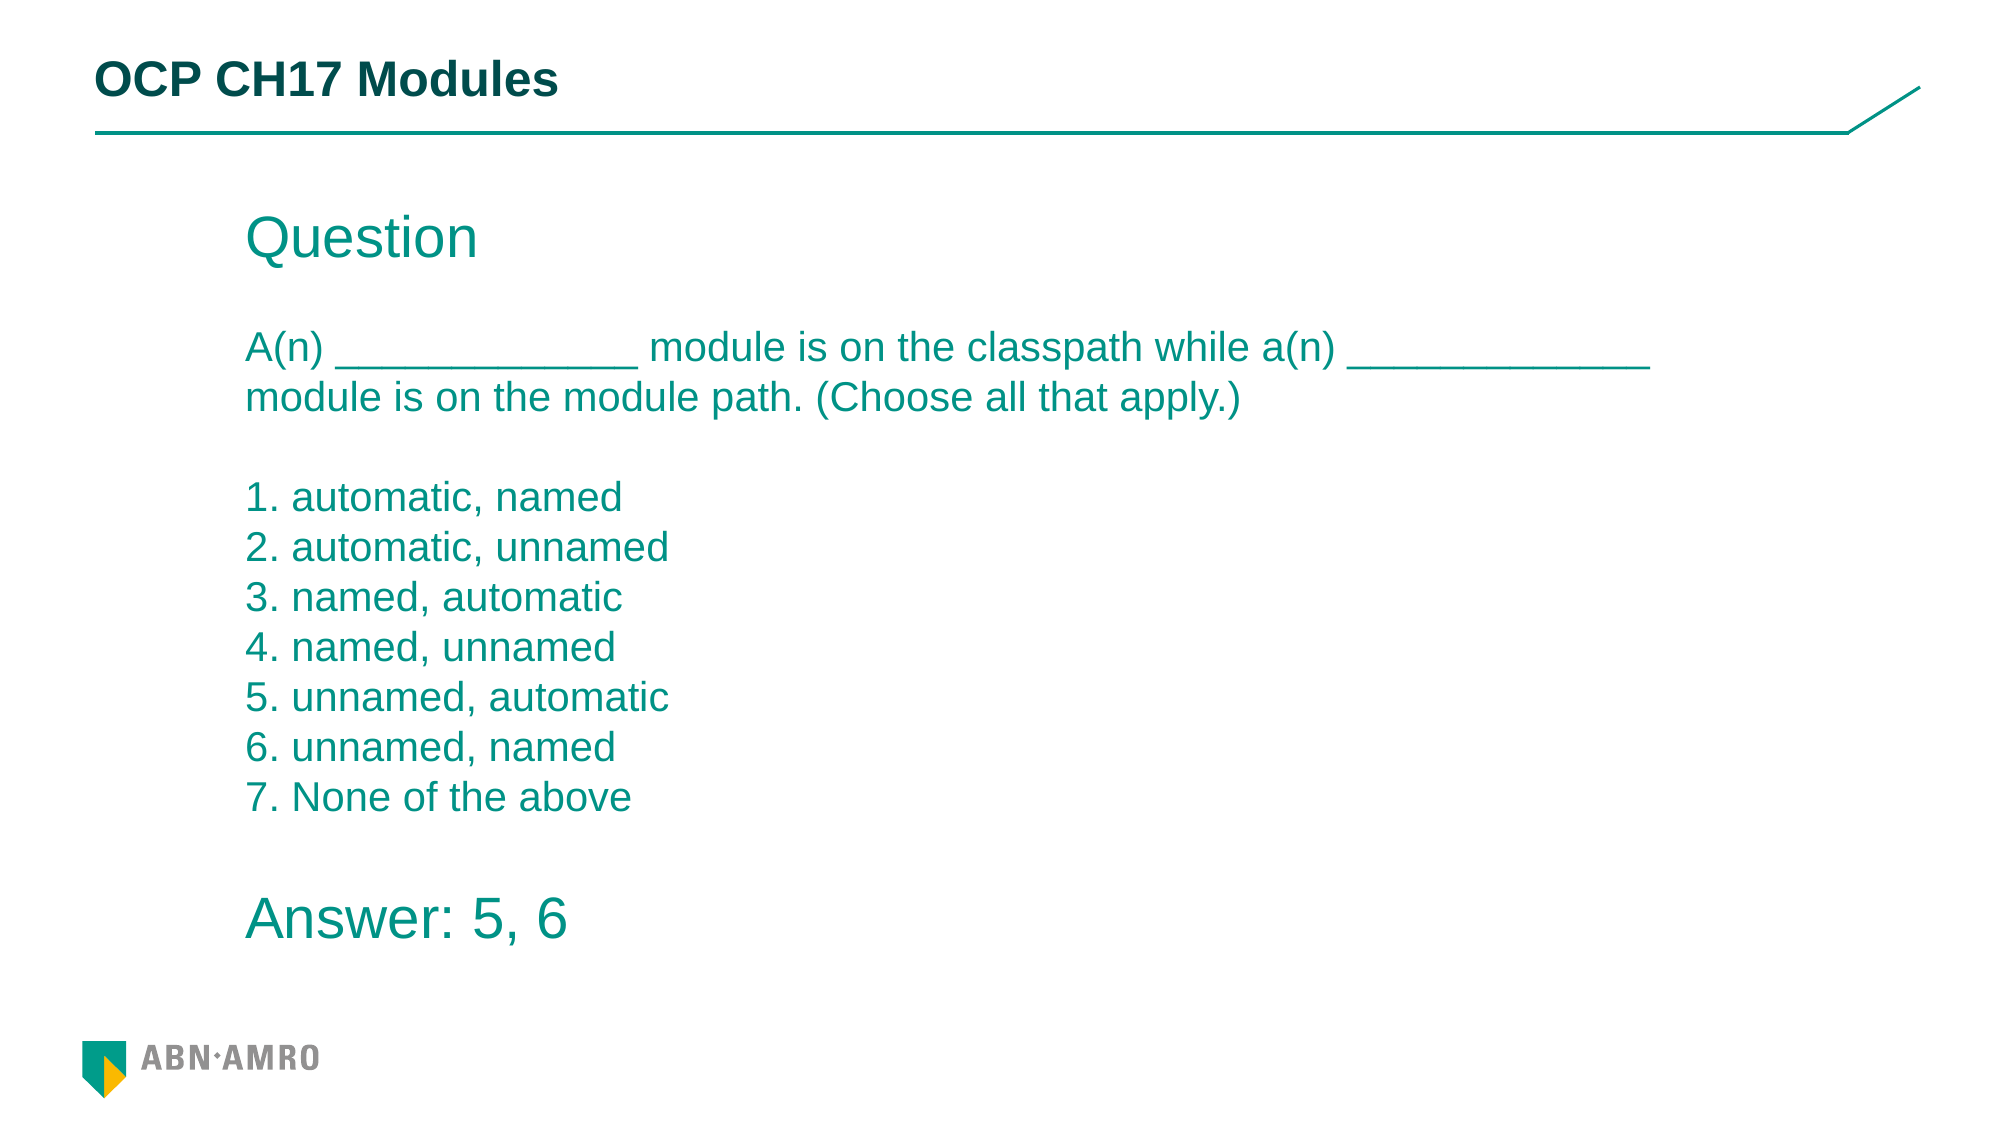

# OCP CH17 Modules
Question

A(n) _____________ module is on the classpath while a(n) _____________ module is on the module path. (Choose all that apply.)

1. automatic, named
2. automatic, unnamed
3. named, automatic
4. named, unnamed
5. unnamed, automatic
6. unnamed, named
7. None of the above
Answer: 5, 6